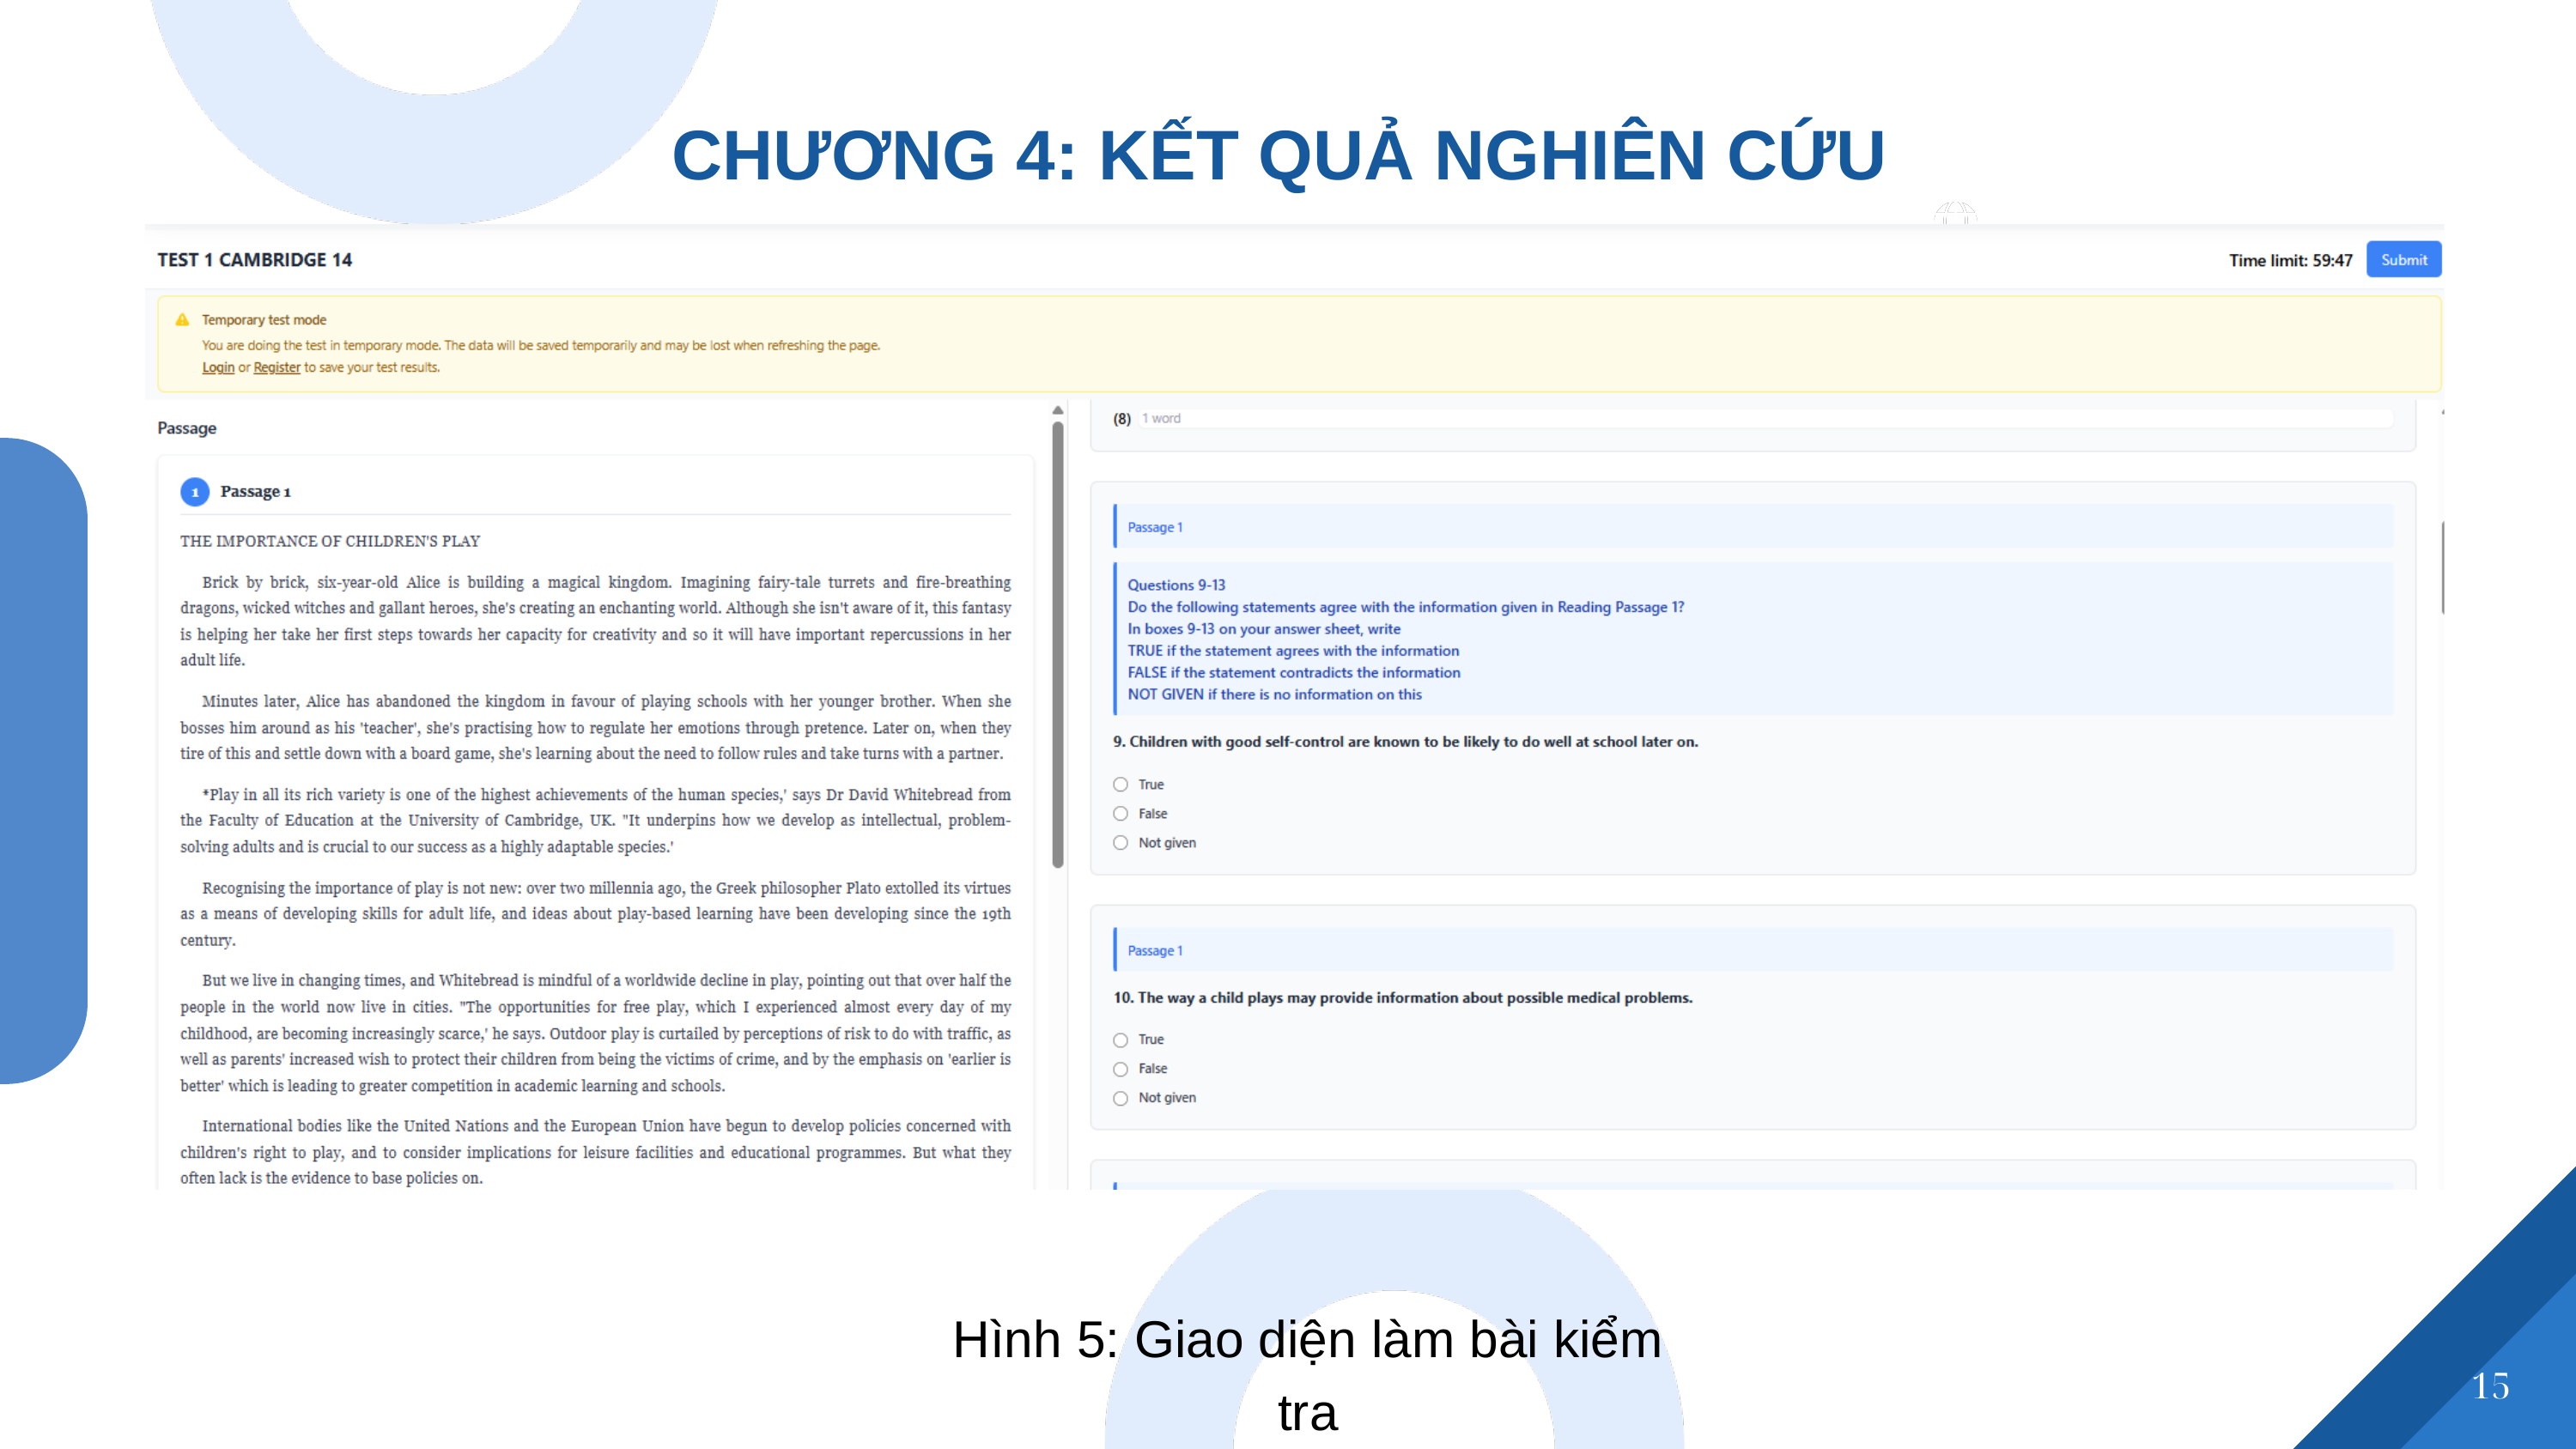

CHƯƠNG 4: KẾT QUẢ NGHIÊN CỨU

Hình 5: Giao diện làm bài kiểm tra

15